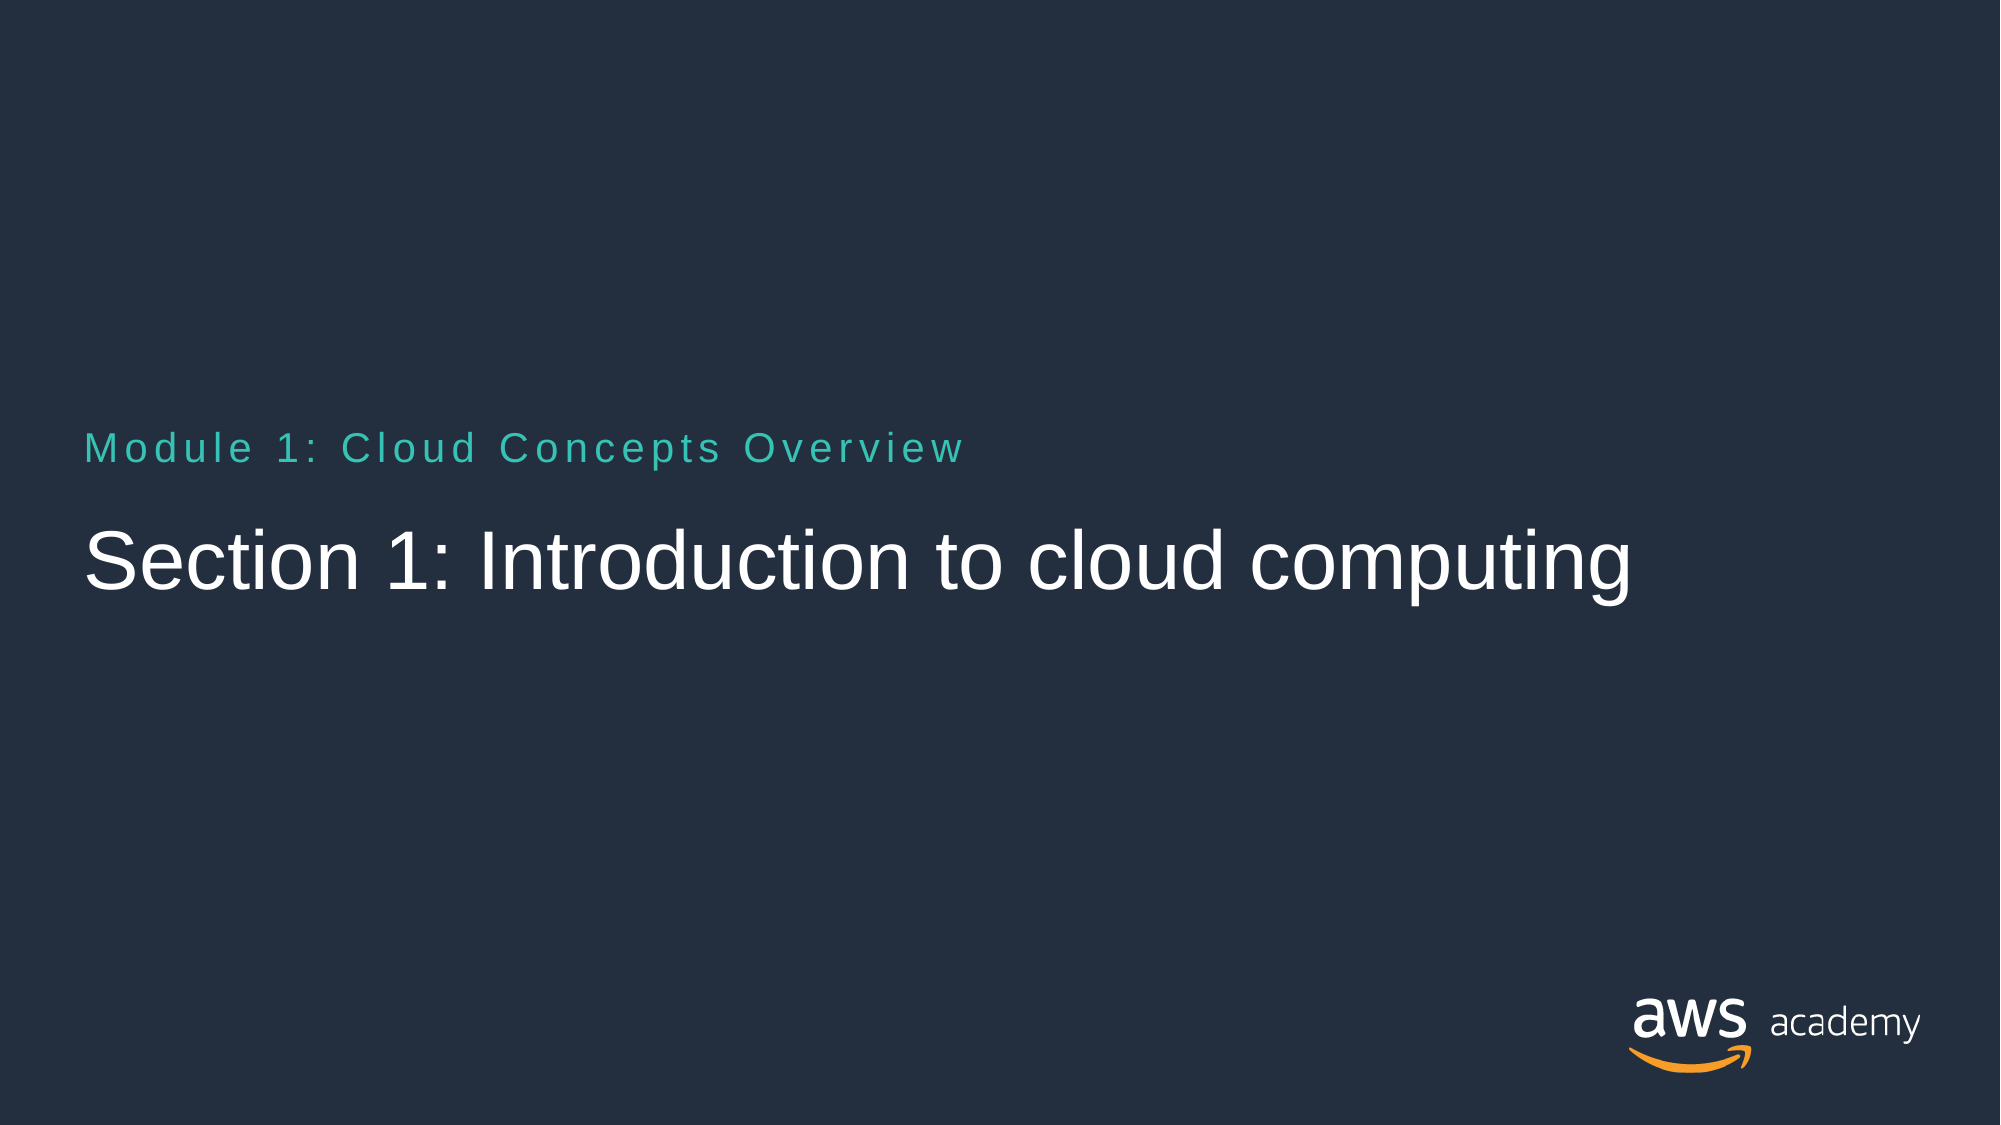

Module 1: Cloud Concepts Overview
# Section 1: Introduction to cloud computing